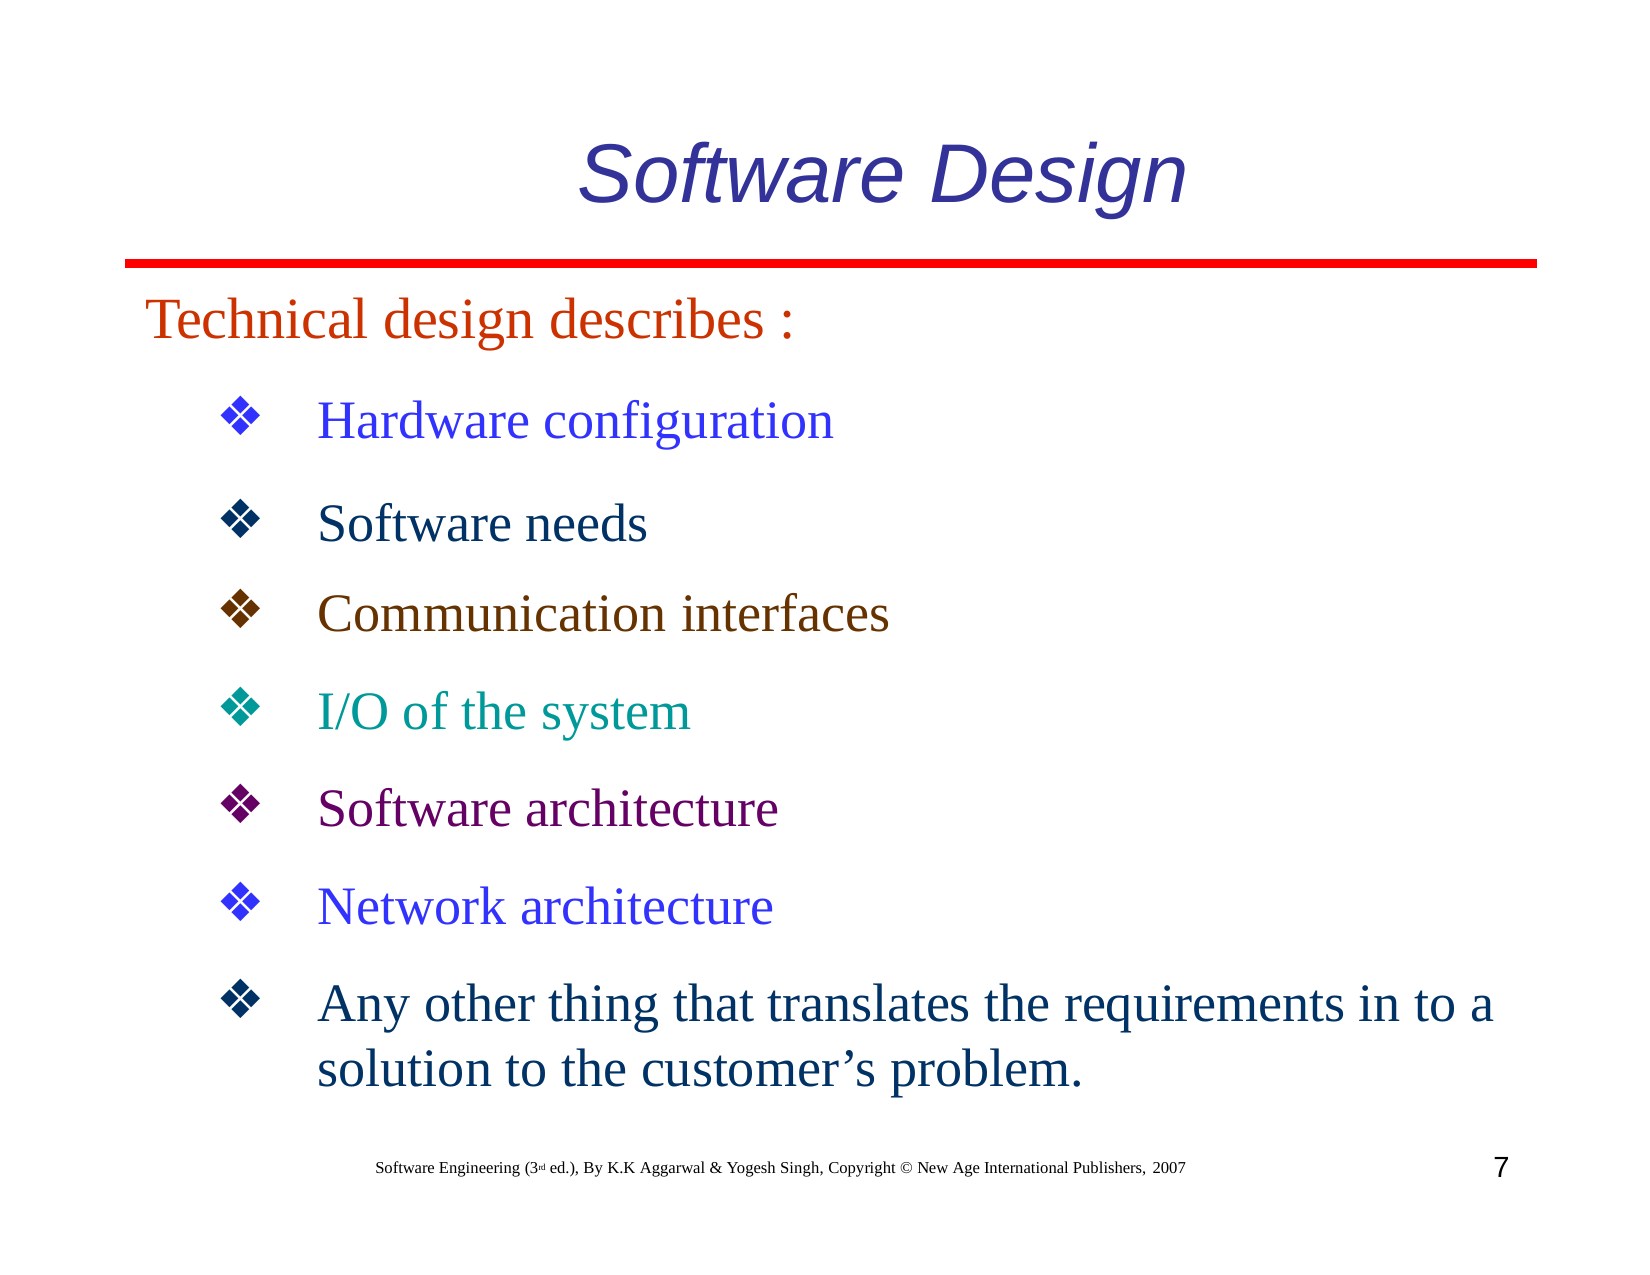

# Software Design

Technical design describes :
Hardware configuration
Software needs
Communication interfaces
I/O of the system
Software architecture
Network architecture
Any other thing that translates the requirements in to a  solution to the customer’s problem.
7
Software Engineering (3rd  ed.), By K.K Aggarwal & Yogesh Singh, Copyright © New Age International Publishers, 2007